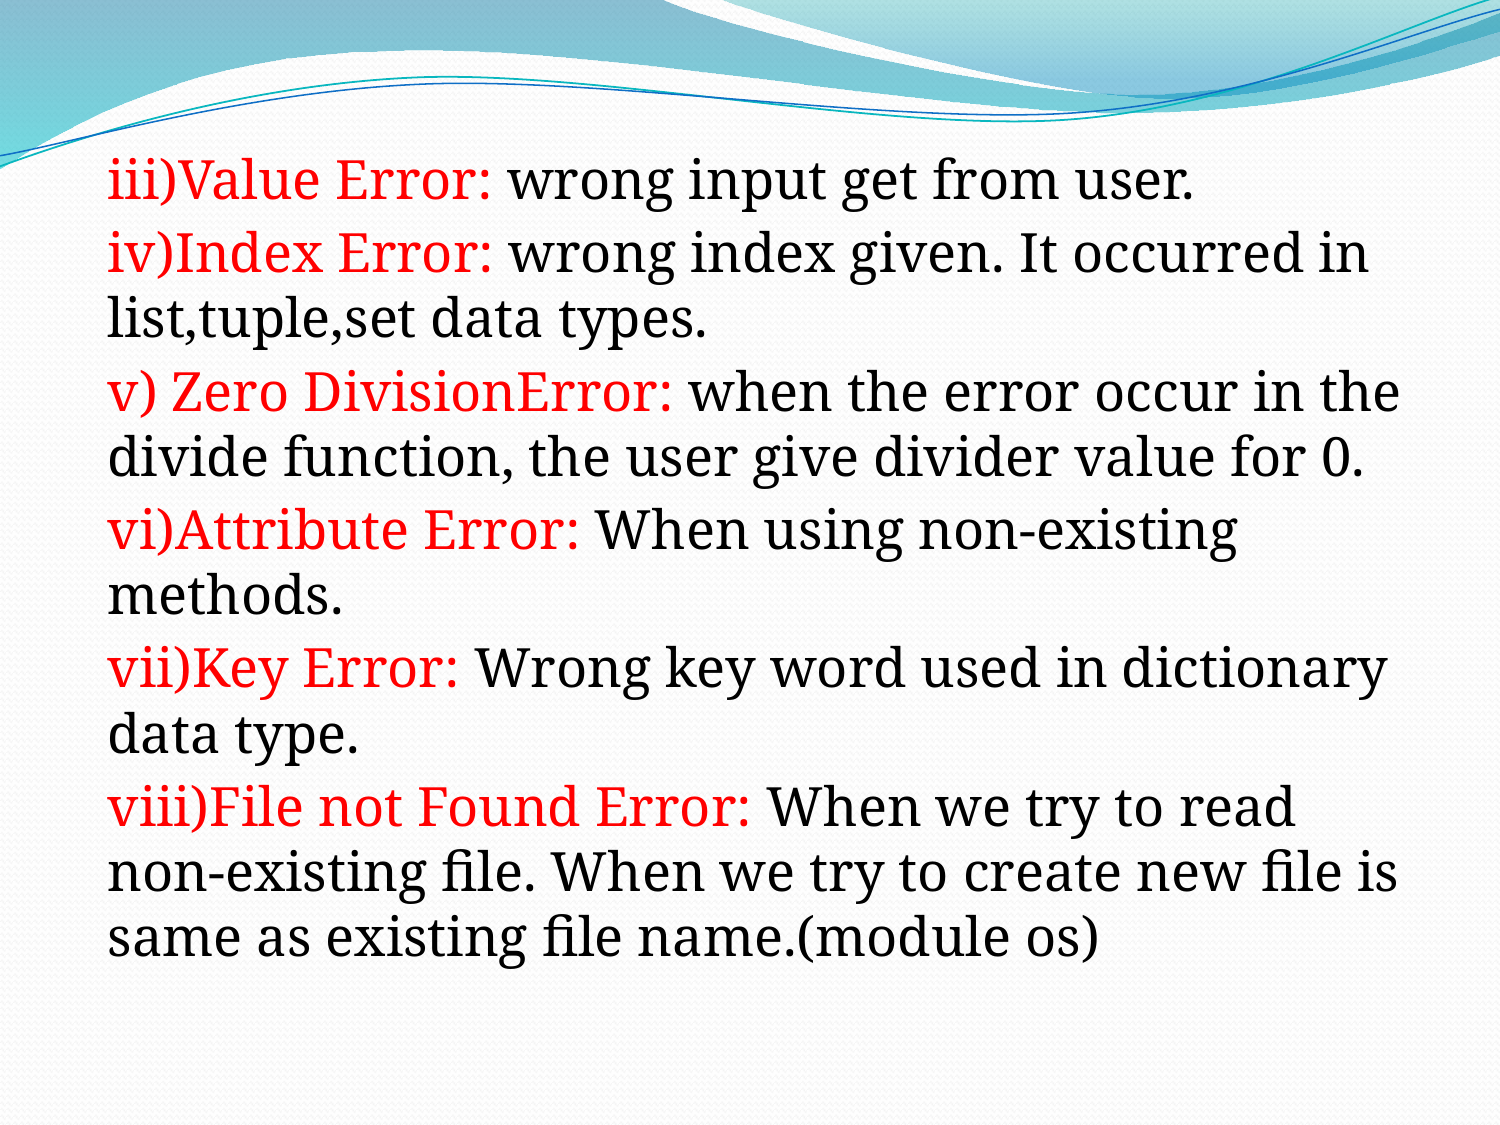

iii)Value Error: wrong input get from user.
iv)Index Error: wrong index given. It occurred in list,tuple,set data types.
v) Zero DivisionError: when the error occur in the divide function, the user give divider value for 0.
vi)Attribute Error: When using non-existing methods.
vii)Key Error: Wrong key word used in dictionary data type.
viii)File not Found Error: When we try to read non-existing file. When we try to create new file is same as existing file name.(module os)